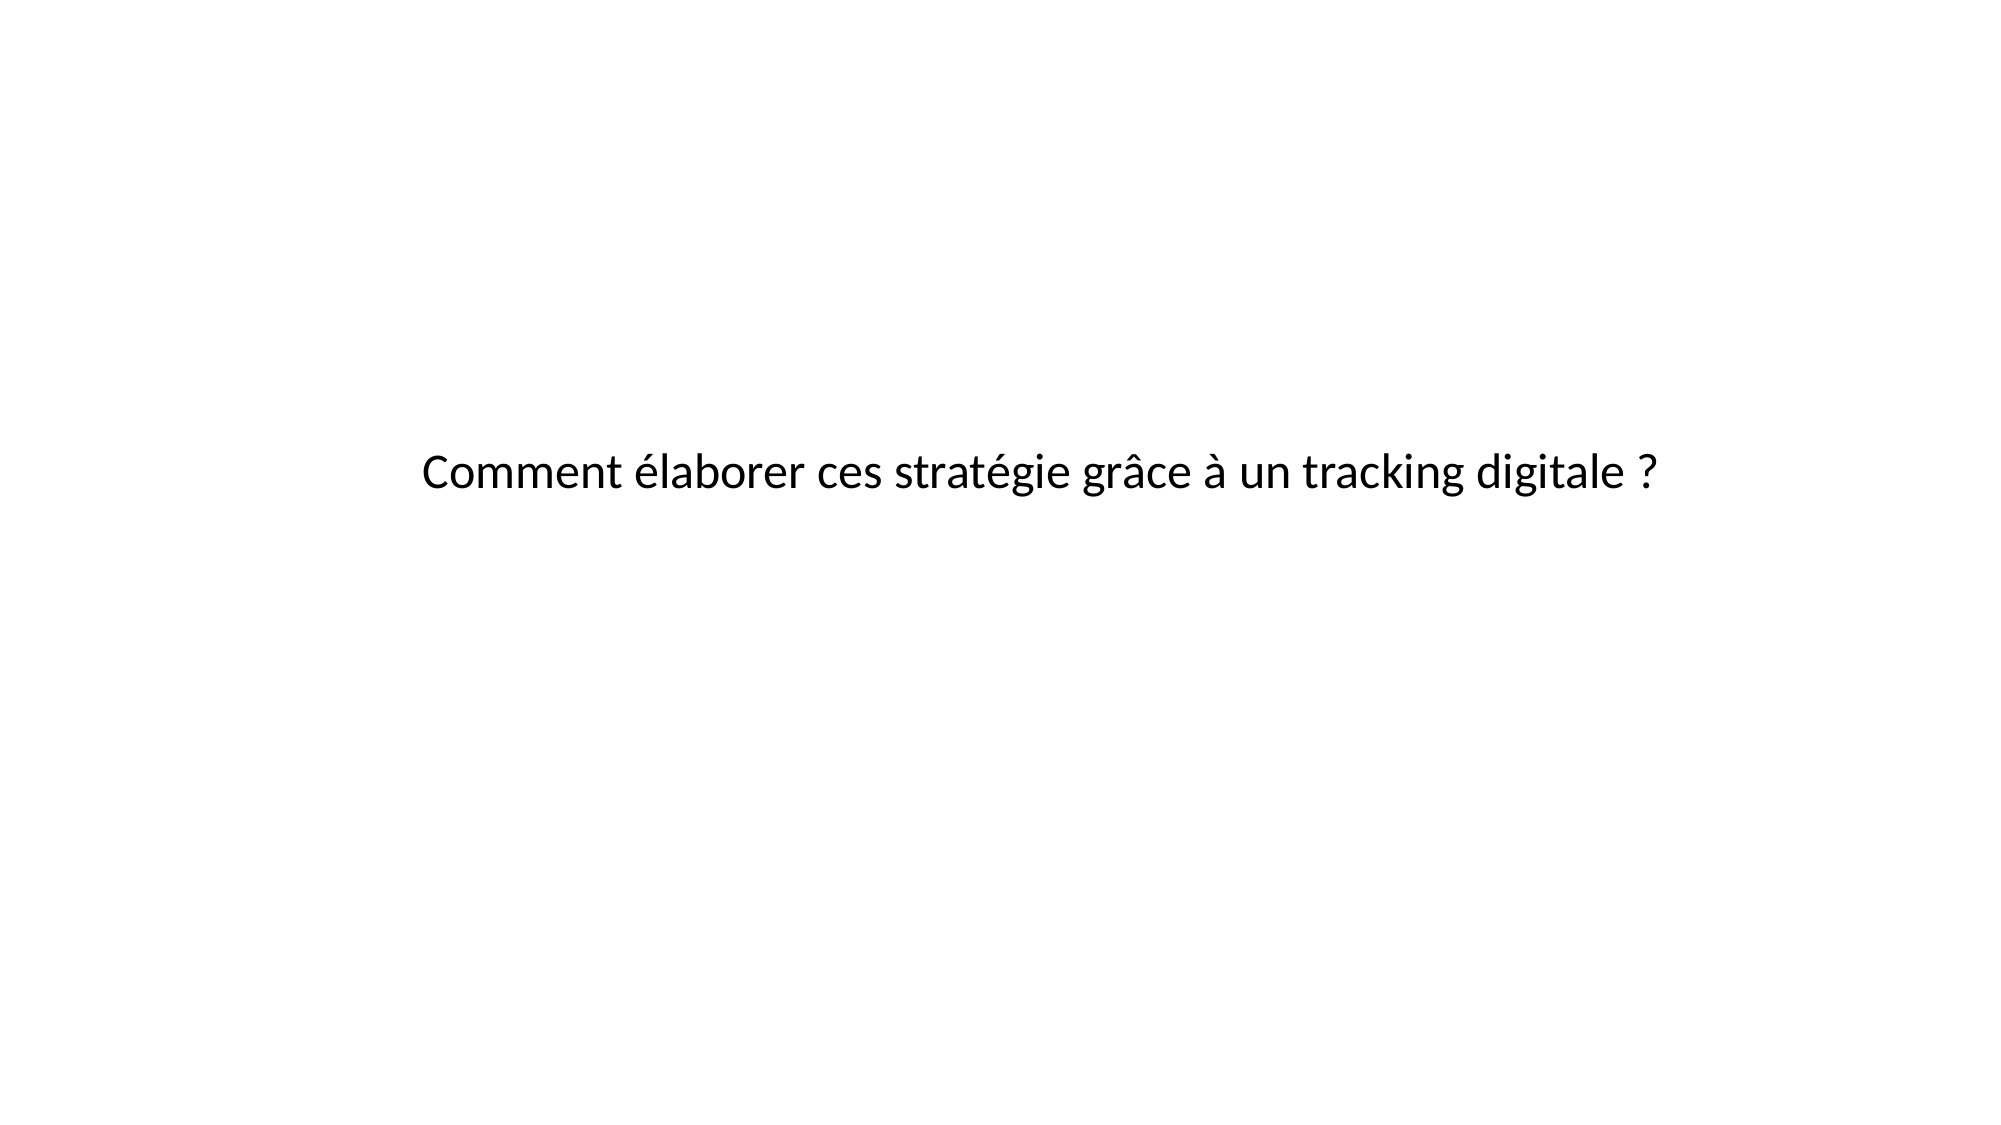

Comment élaborer ces stratégie grâce à un tracking digitale ?